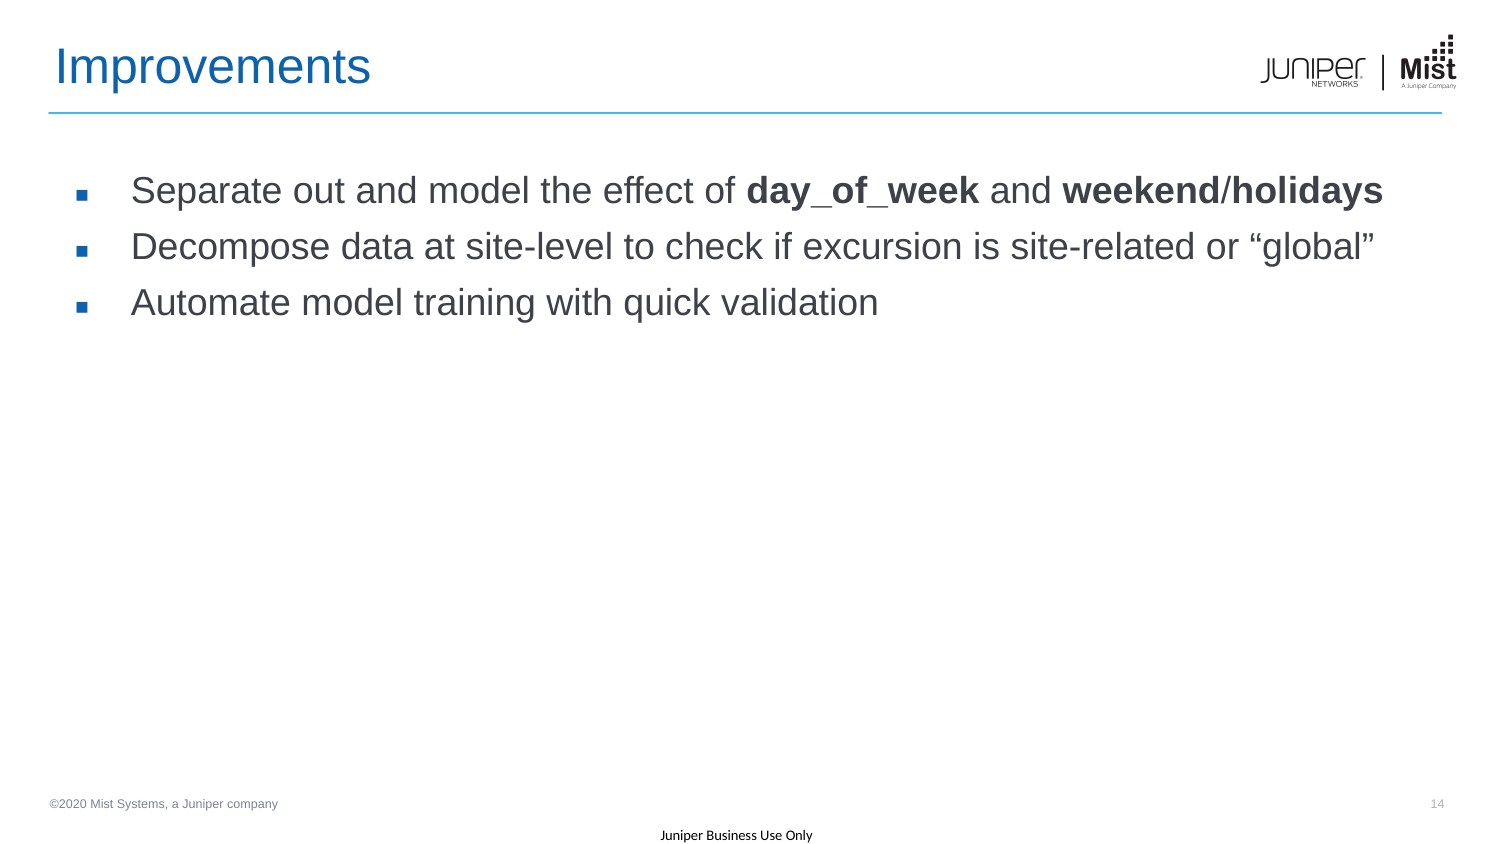

# Improvements
Separate out and model the effect of day_of_week and weekend/holidays
Decompose data at site-level to check if excursion is site-related or “global”
Automate model training with quick validation